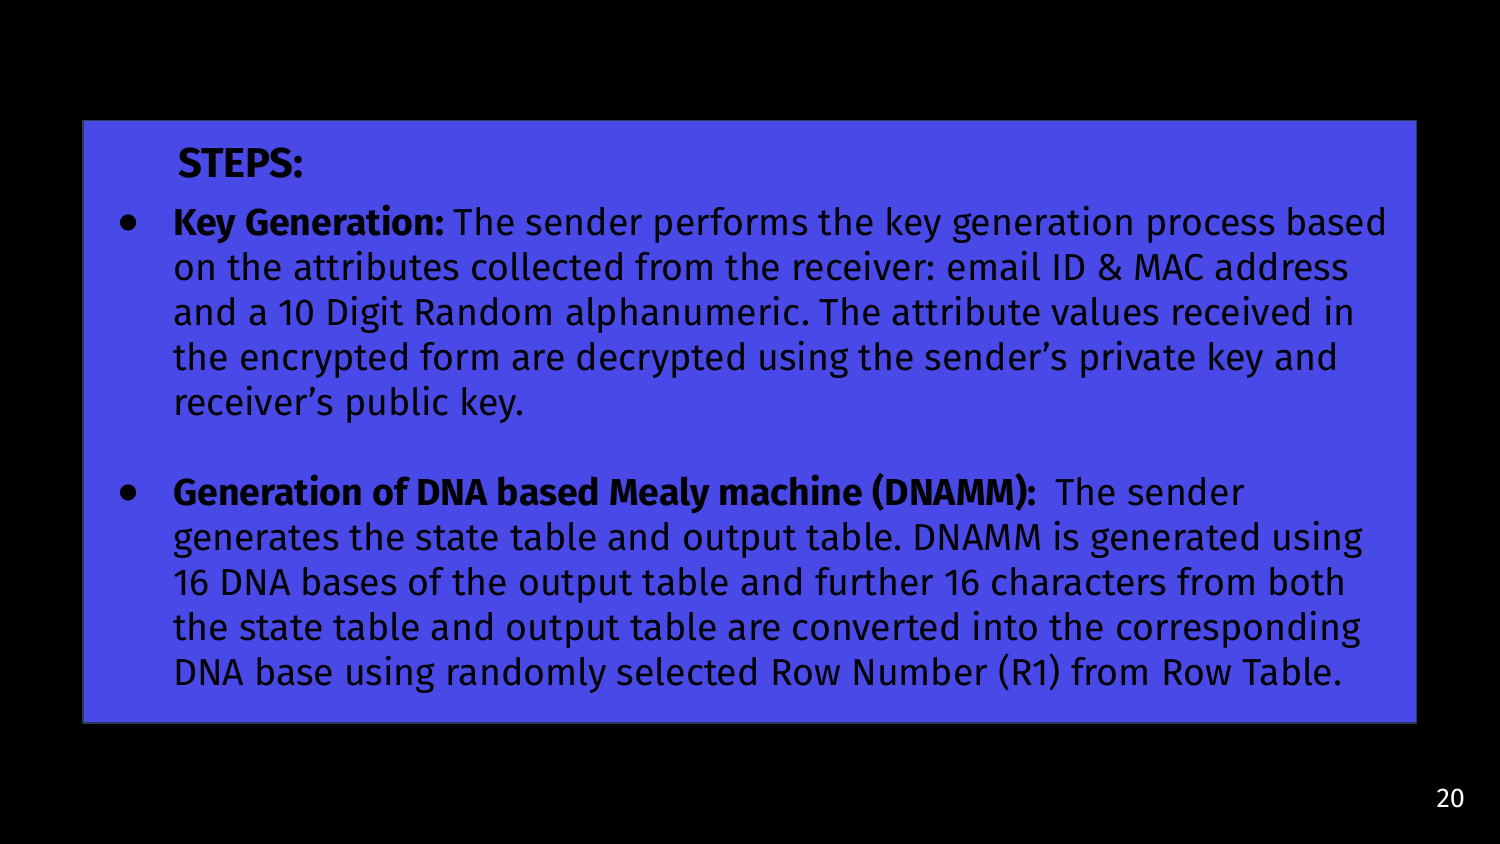

#
        STEPS:

Key Generation: The sender performs the key generation process based on the attributes collected from the receiver: email ID & MAC address and a 10 Digit Random alphanumeric. The attribute values received in the encrypted form are decrypted using the sender’s private key and receiver’s public key.

Generation of DNA based Mealy machine (DNAMM):  The sender generates the state table and output table. DNAMM is generated using 16 DNA bases of the output table and further 16 characters from both the state table and output table are converted into the corresponding DNA base using randomly selected Row Number (R1) from Row Table.

20